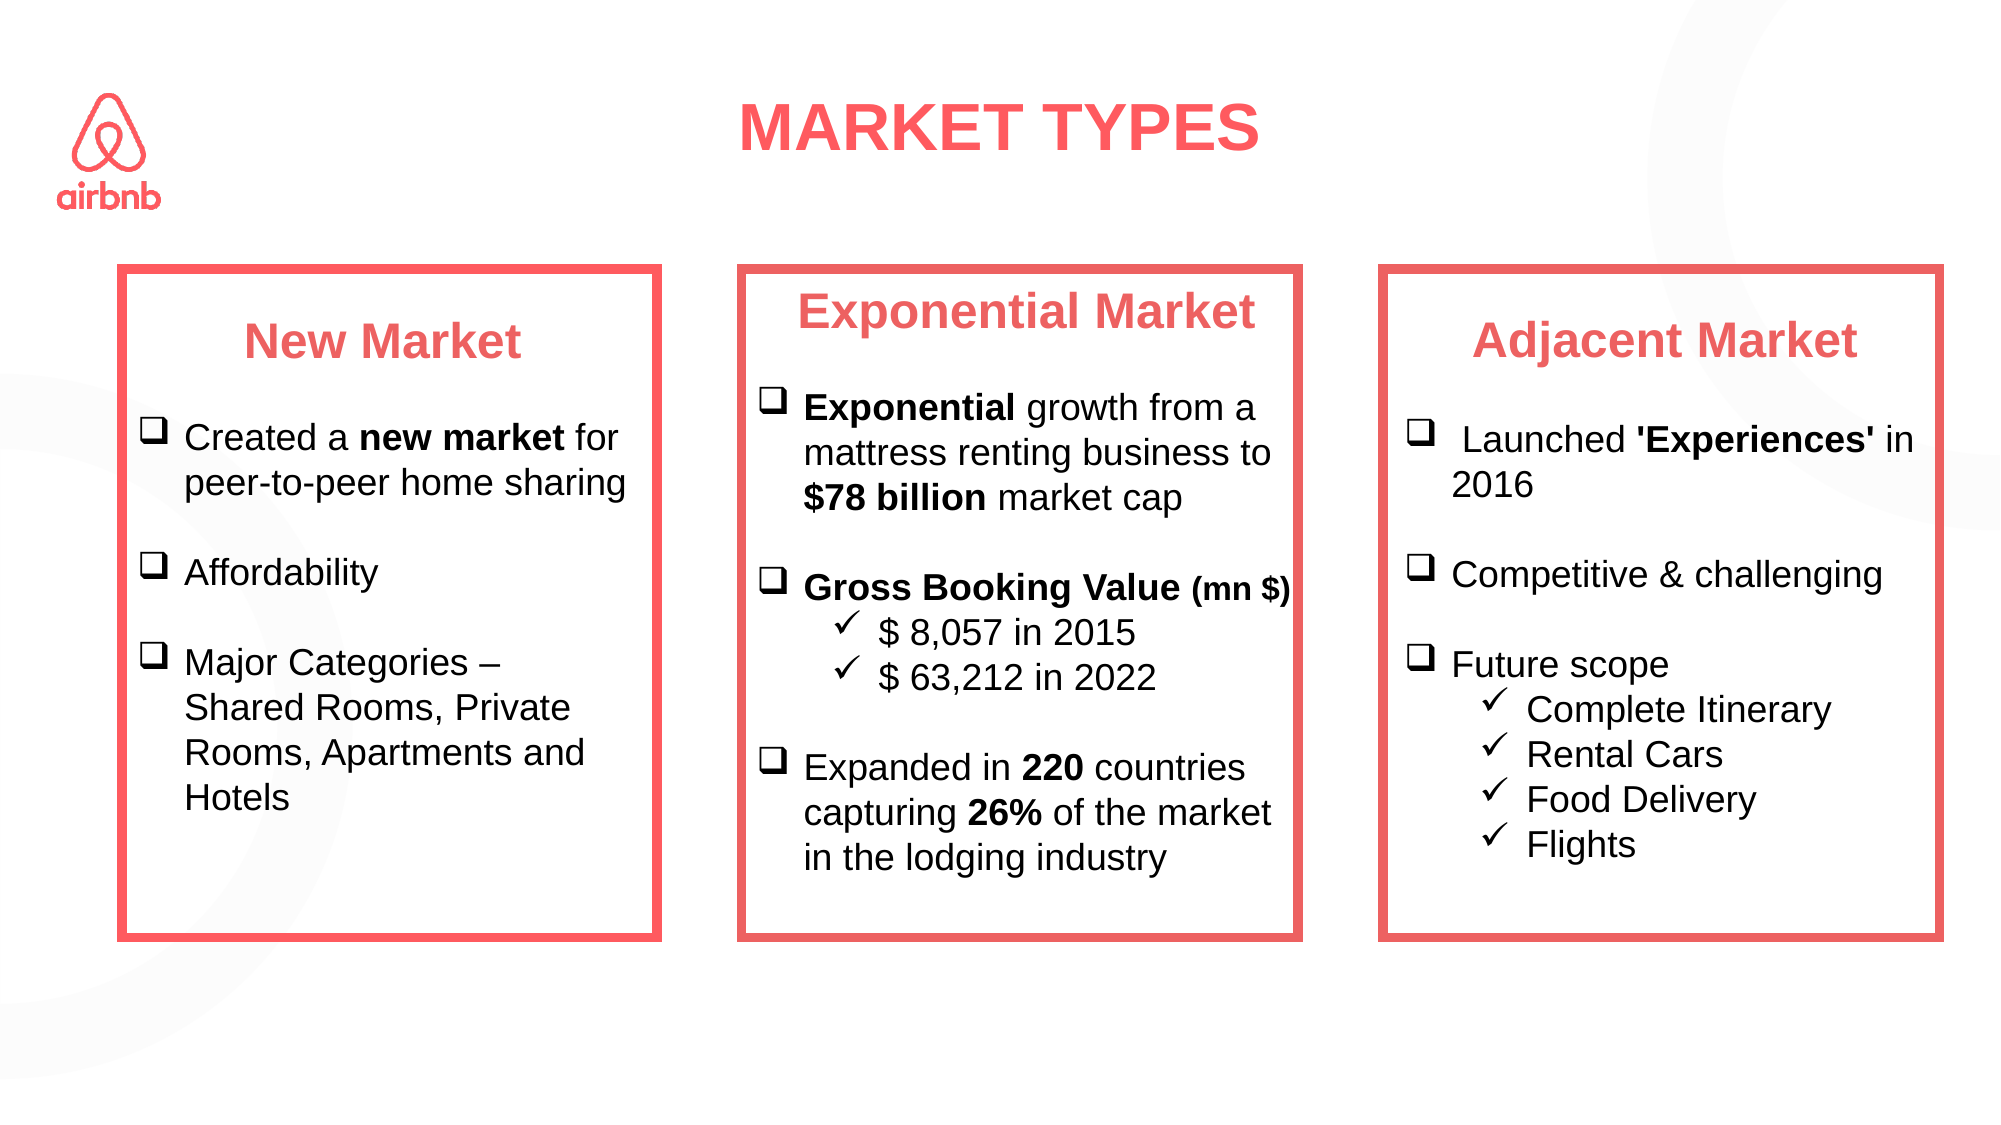

# MARKET TYPES

Exponential Market

Exponential growth from a mattress renting business to $78 billion market cap

Gross Booking Value (mn $)
$ 8,057 in 2015
$ 63,212 in 2022

Expanded in 220 countries capturing 26% of the market in the lodging industry

Adjacent Market

 Launched 'Experiences' in 2016

Competitive & challenging

Future scope
Complete Itinerary
Rental Cars
Food Delivery
Flights
New Market

Created a new market for peer-to-peer home sharing

Affordability

Major Categories – Shared Rooms, Private Rooms, Apartments and  Hotels